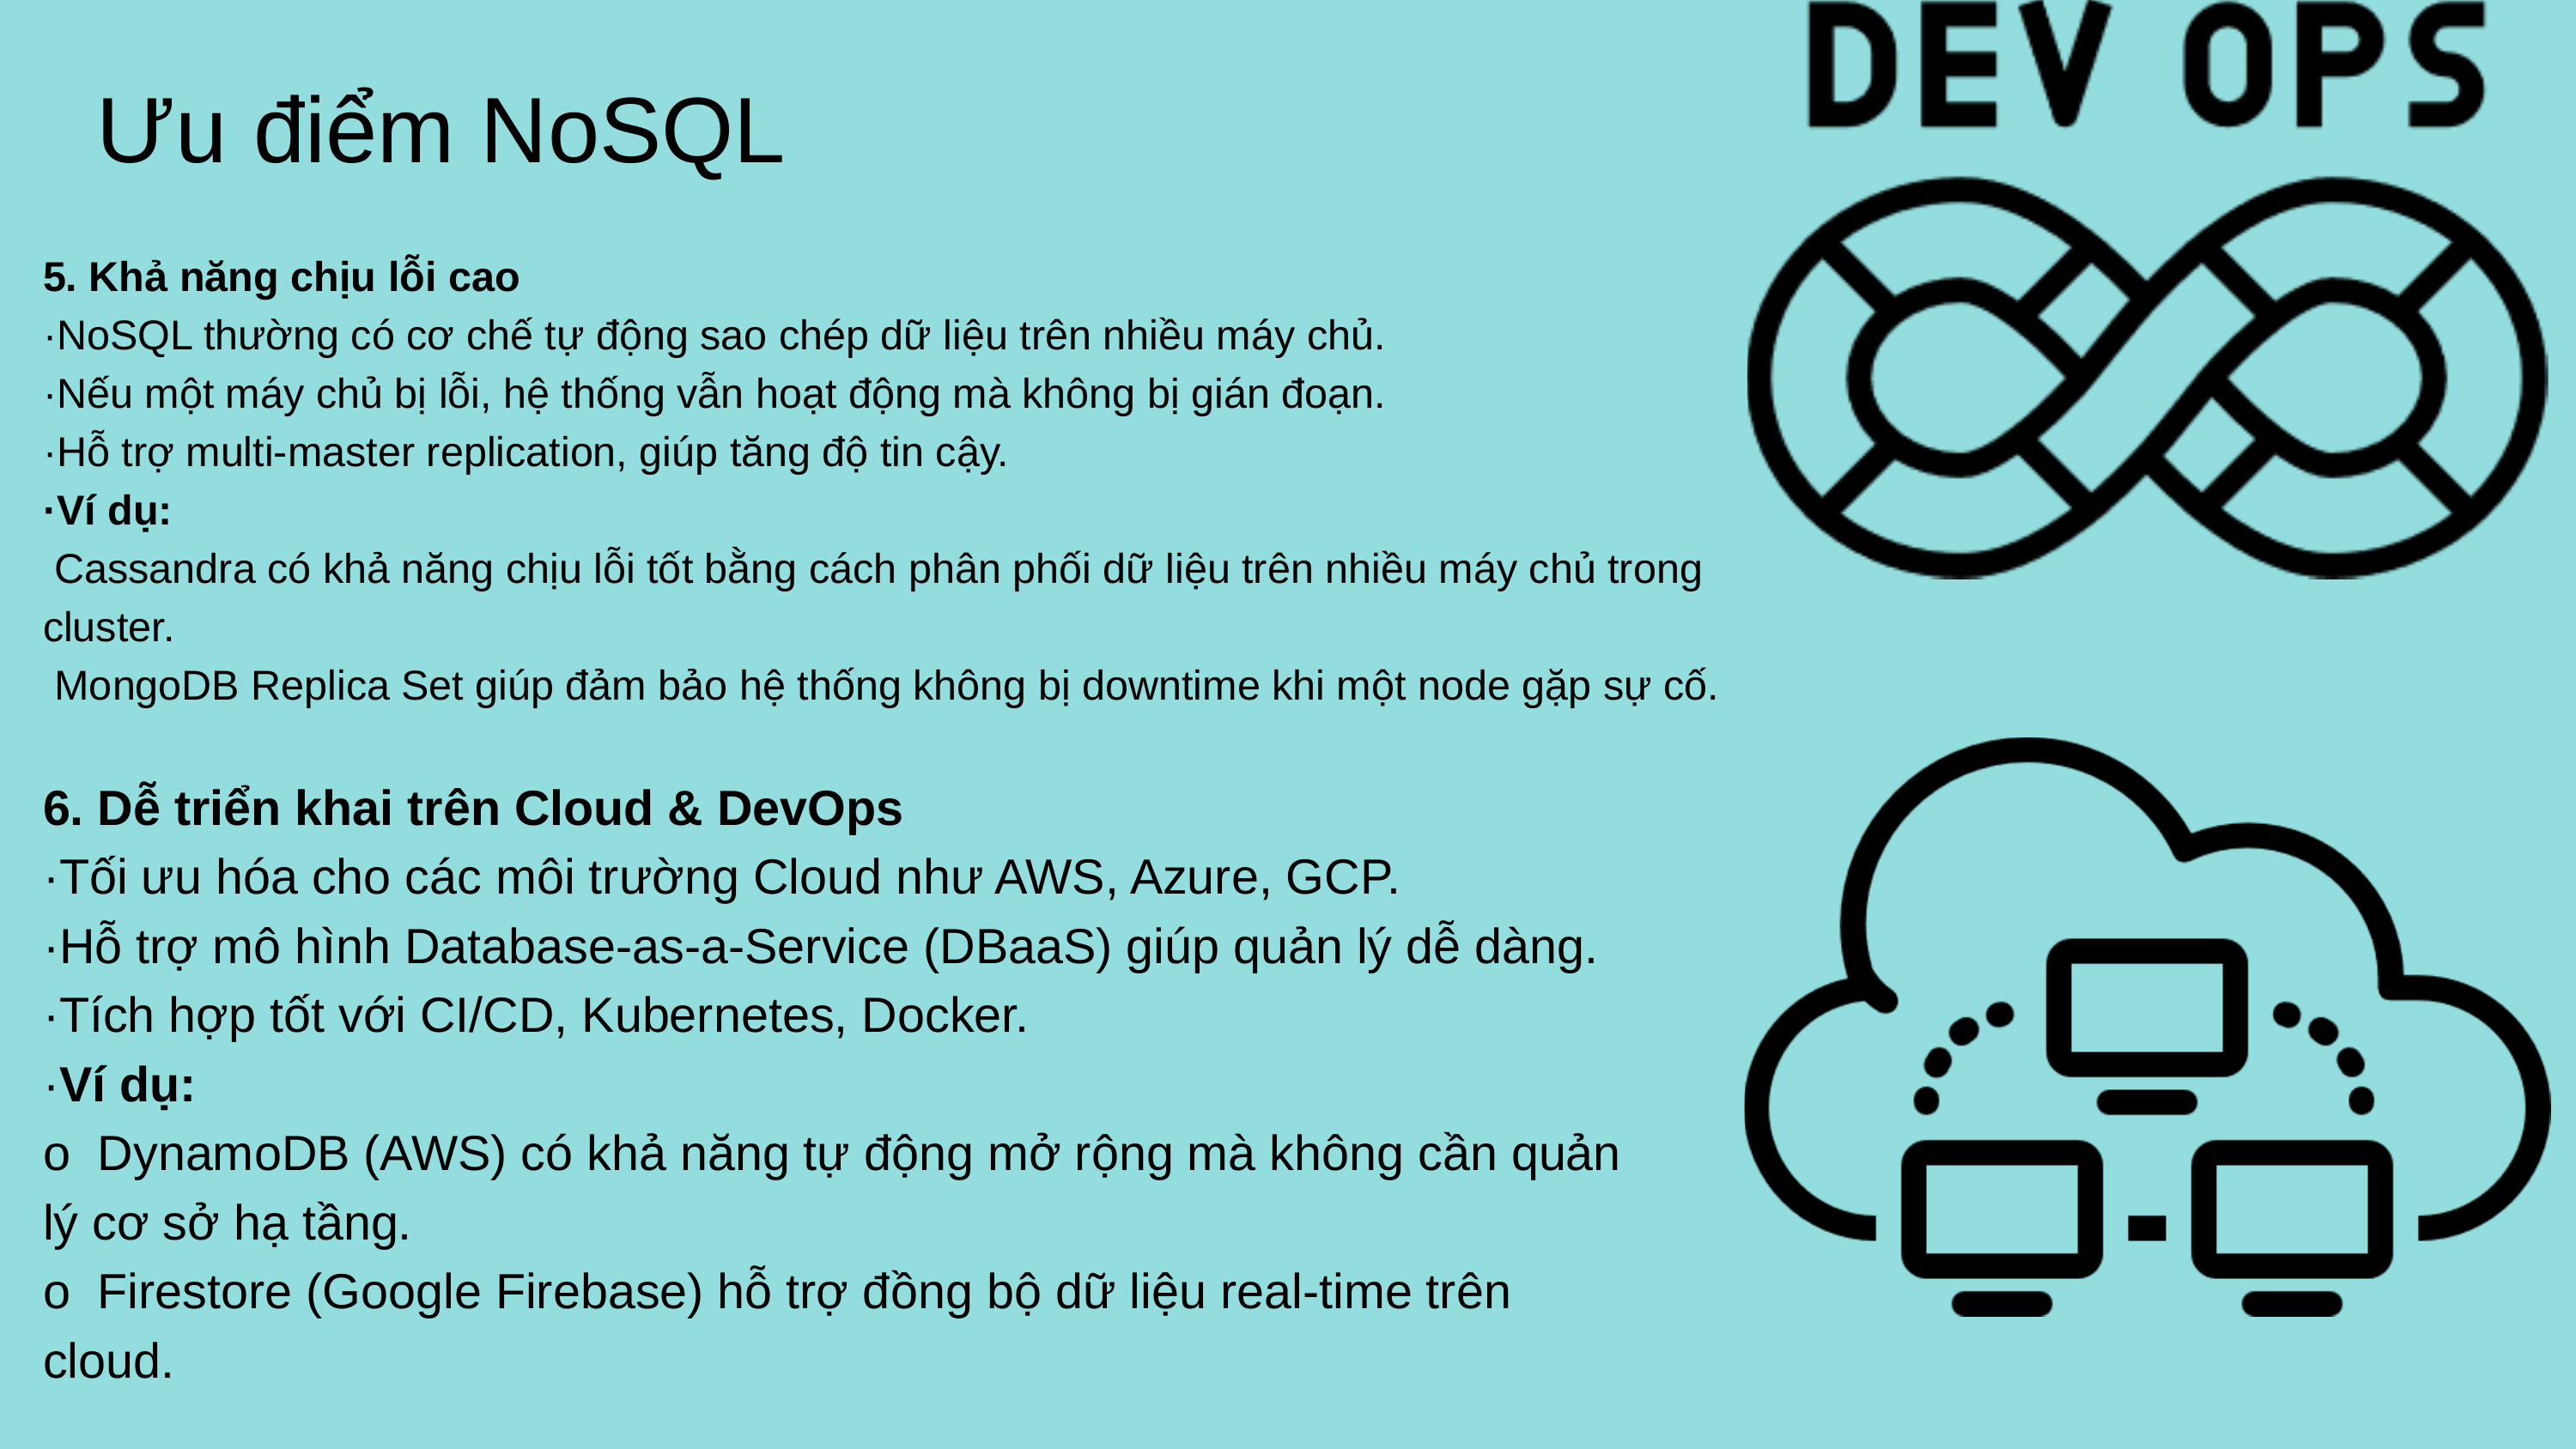

Ưu điểm NoSQL
5. Khả năng chịu lỗi cao
·NoSQL thường có cơ chế tự động sao chép dữ liệu trên nhiều máy chủ.
·Nếu một máy chủ bị lỗi, hệ thống vẫn hoạt động mà không bị gián đoạn.
·Hỗ trợ multi-master replication, giúp tăng độ tin cậy.
·Ví dụ:
 Cassandra có khả năng chịu lỗi tốt bằng cách phân phối dữ liệu trên nhiều máy chủ trong cluster.
 MongoDB Replica Set giúp đảm bảo hệ thống không bị downtime khi một node gặp sự cố.

6. Dễ triển khai trên Cloud & DevOps
·Tối ưu hóa cho các môi trường Cloud như AWS, Azure, GCP.
·Hỗ trợ mô hình Database-as-a-Service (DBaaS) giúp quản lý dễ dàng.
·Tích hợp tốt với CI/CD, Kubernetes, Docker.
·Ví dụ:
o  DynamoDB (AWS) có khả năng tự động mở rộng mà không cần quản lý cơ sở hạ tầng.
o  Firestore (Google Firebase) hỗ trợ đồng bộ dữ liệu real-time trên cloud.